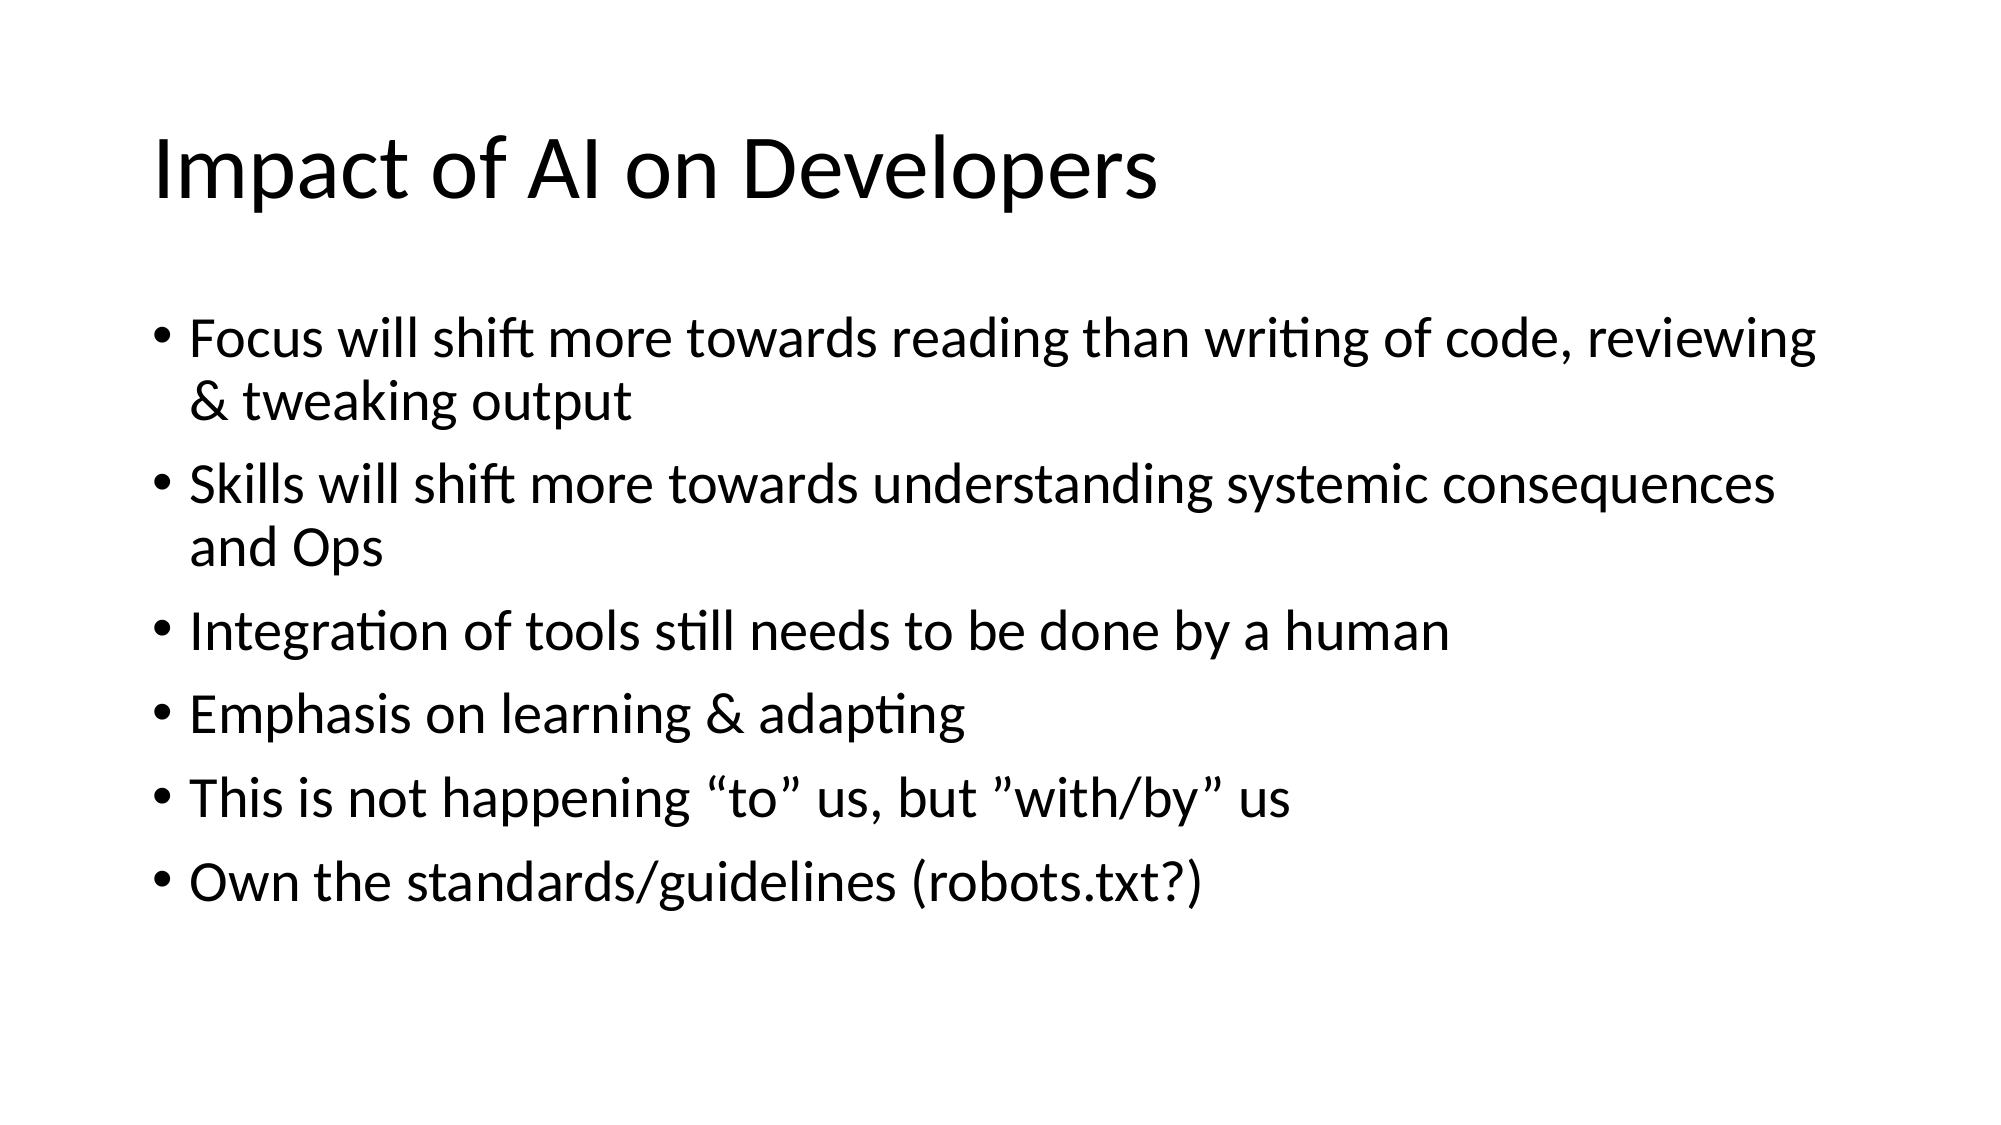

# Impact of AI on Developers
Focus will shift more towards reading than writing of code, reviewing & tweaking output
Skills will shift more towards understanding systemic consequences and Ops
Integration of tools still needs to be done by a human
Emphasis on learning & adapting
This is not happening “to” us, but ”with/by” us
Own the standards/guidelines (robots.txt?)